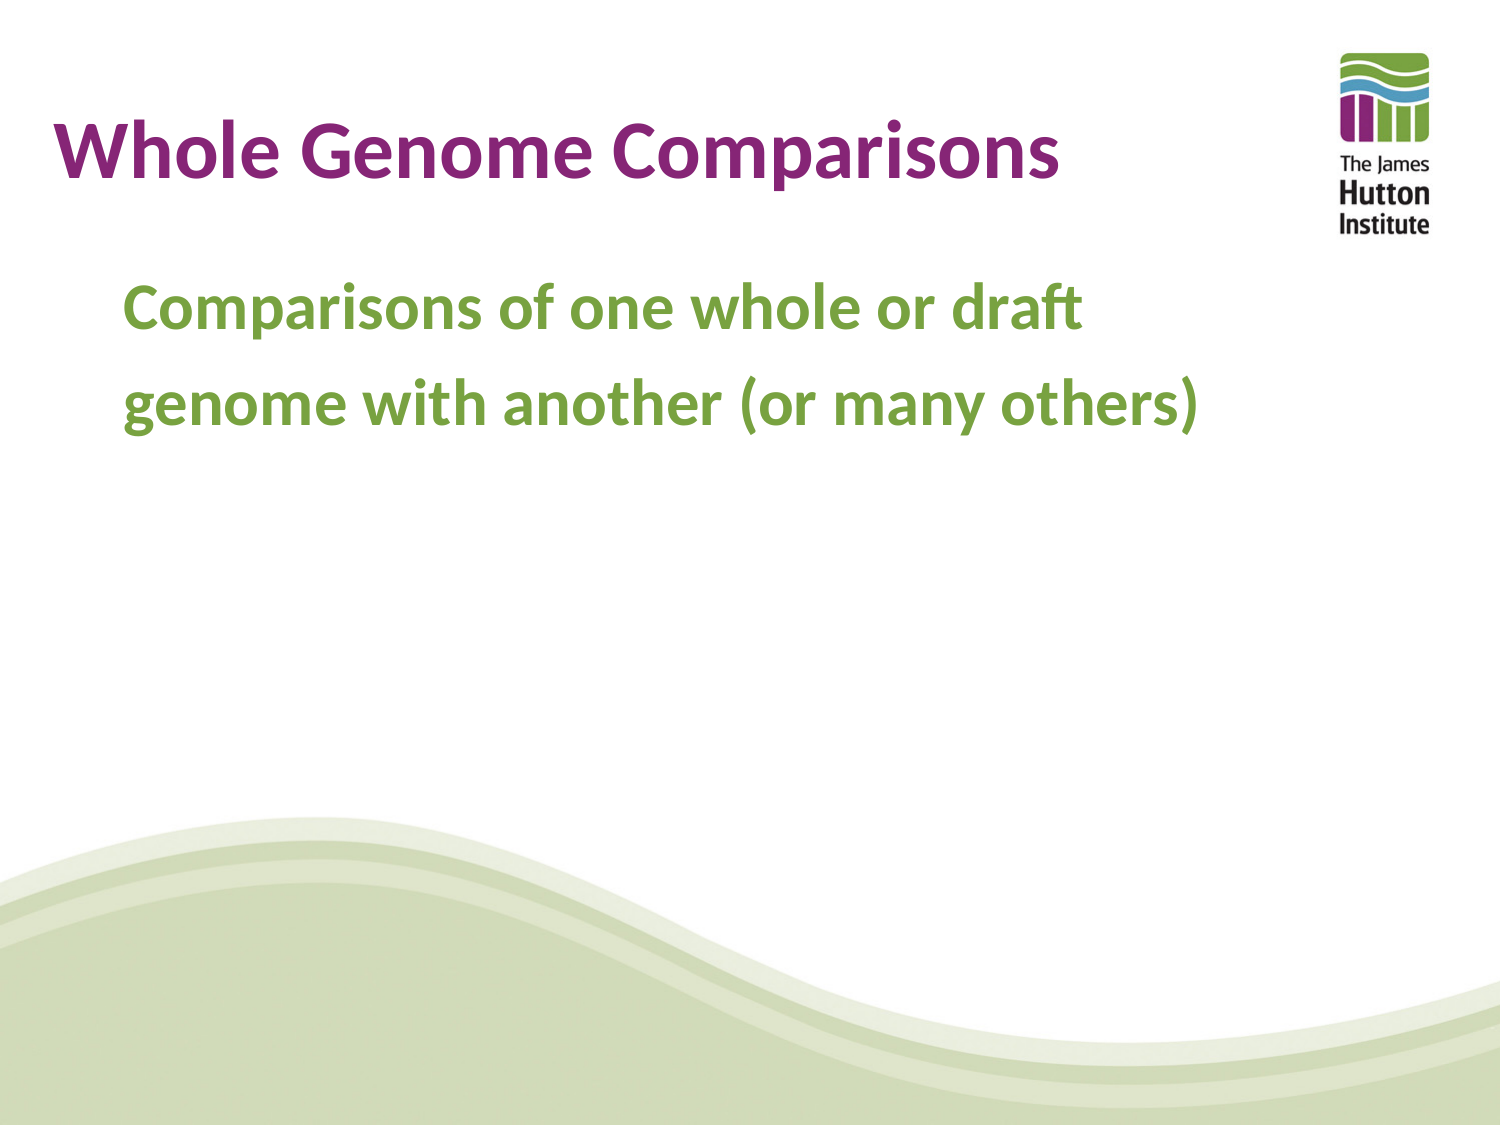

# Whole Genome Comparisons
Comparisons of one whole or draft genome with another (or many others)